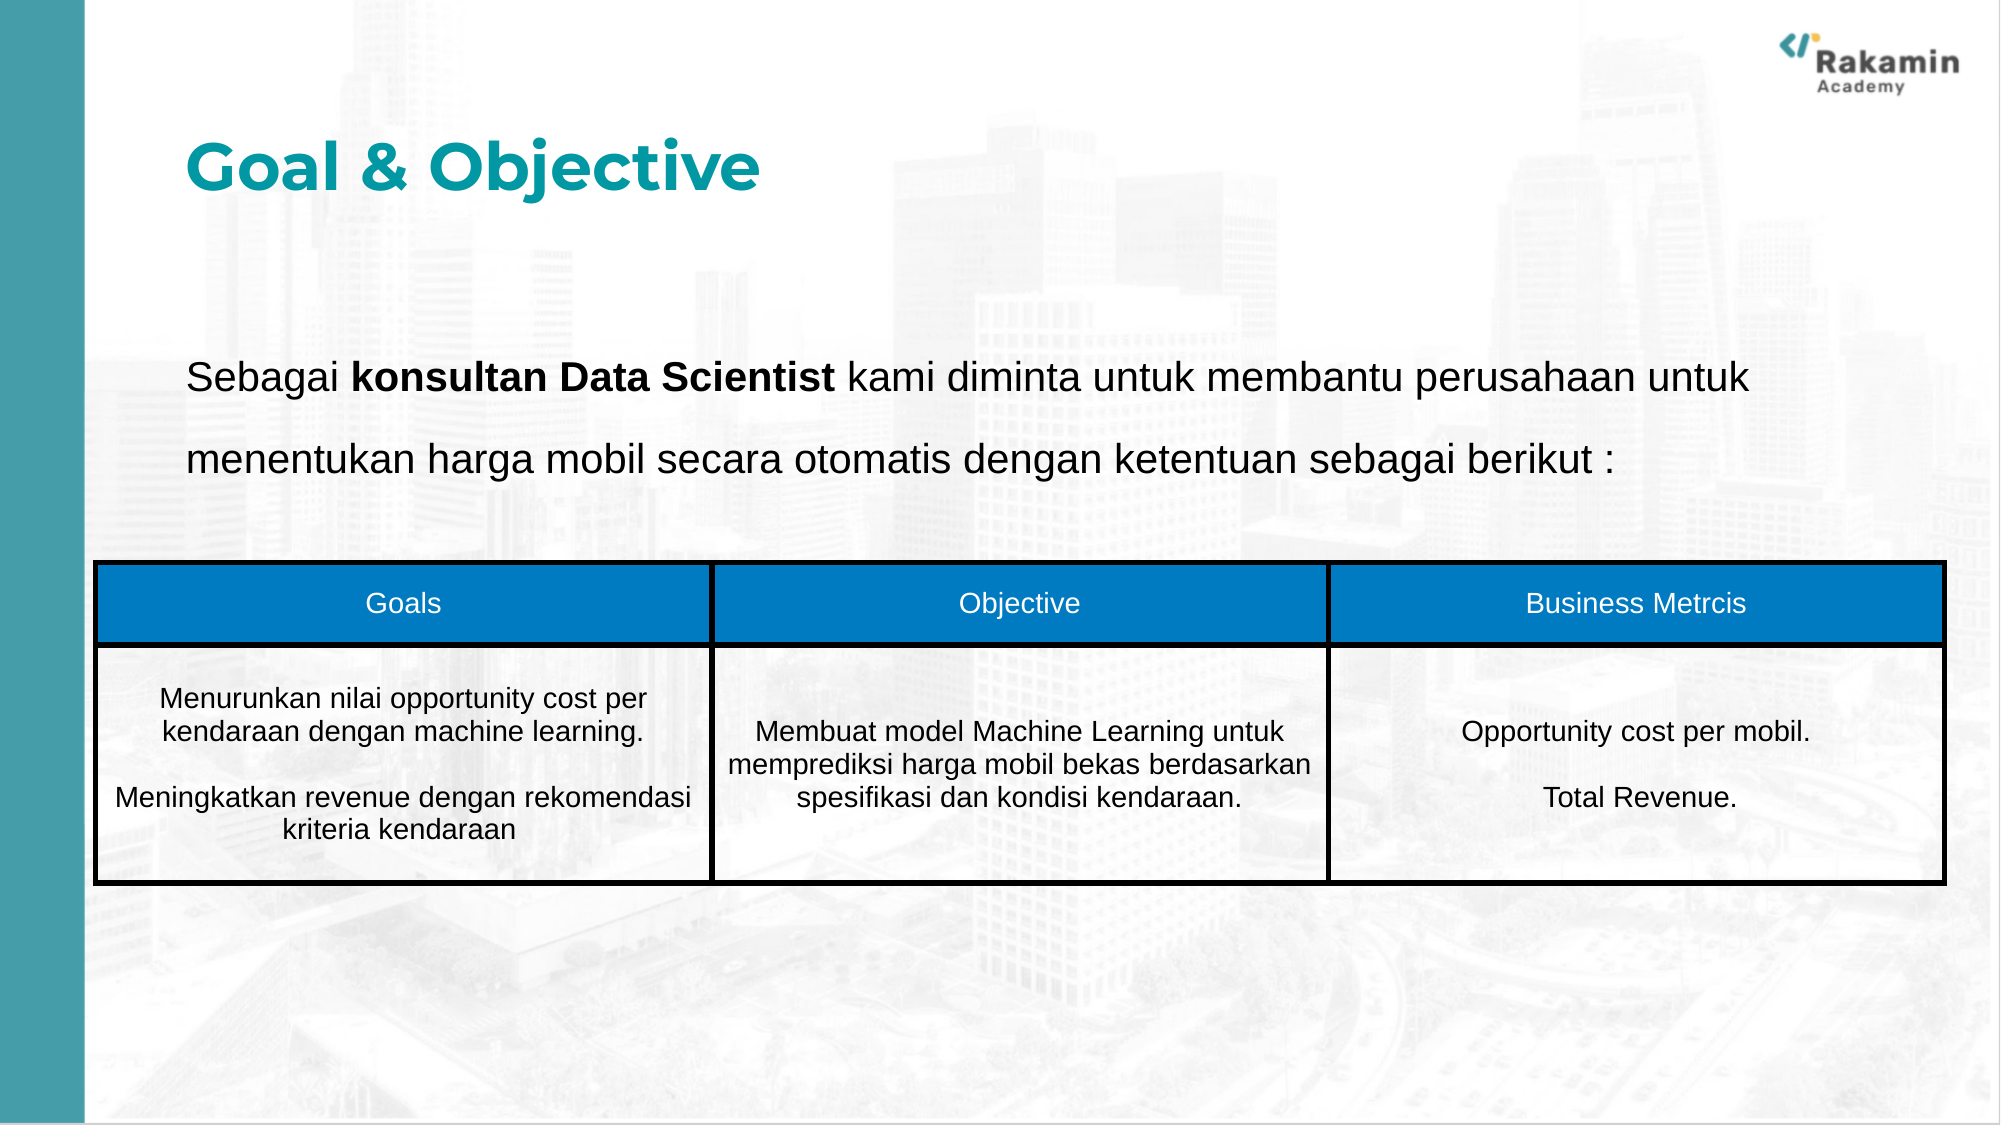

Goal & Objective
Sebagai konsultan Data Scientist kami diminta untuk membantu perusahaan untuk menentukan harga mobil secara otomatis dengan ketentuan sebagai berikut :
| Goals | Objective | Business Metrcis |
| --- | --- | --- |
| Menurunkan nilai opportunity cost per kendaraan dengan machine learning. Meningkatkan revenue dengan rekomendasi kriteria kendaraan | Membuat model Machine Learning untuk memprediksi harga mobil bekas berdasarkan spesifikasi dan kondisi kendaraan. | Opportunity cost per mobil. Total Revenue. |